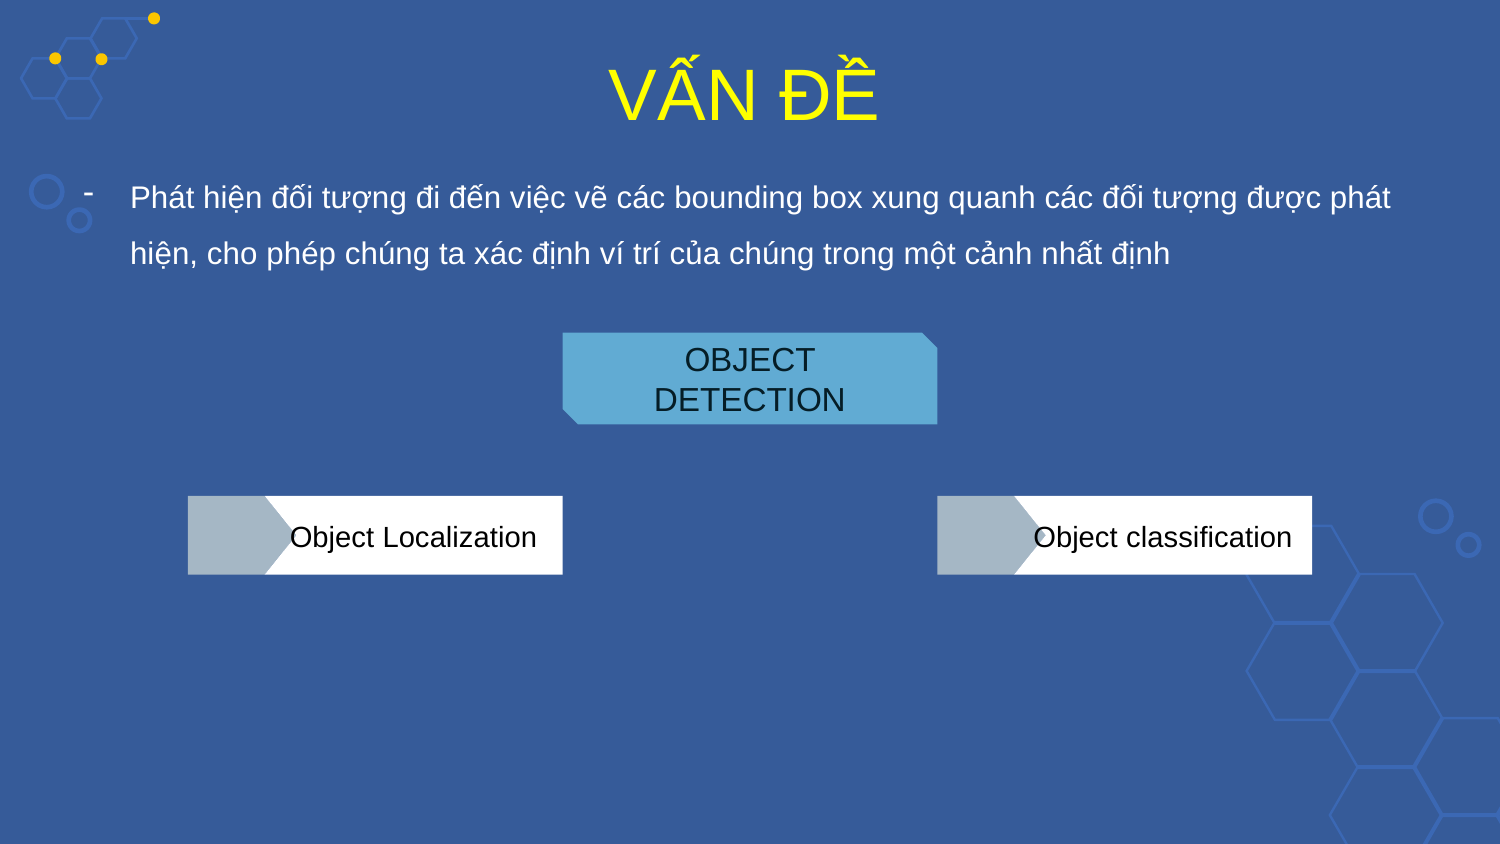

# VẤN ĐỀ
Phát hiện đối tượng đi đến việc vẽ các bounding box xung quanh các đối tượng được phát hiện, cho phép chúng ta xác định ví trí của chúng trong một cảnh nhất định
OBJECT DETECTION

Object Localization

Object classification